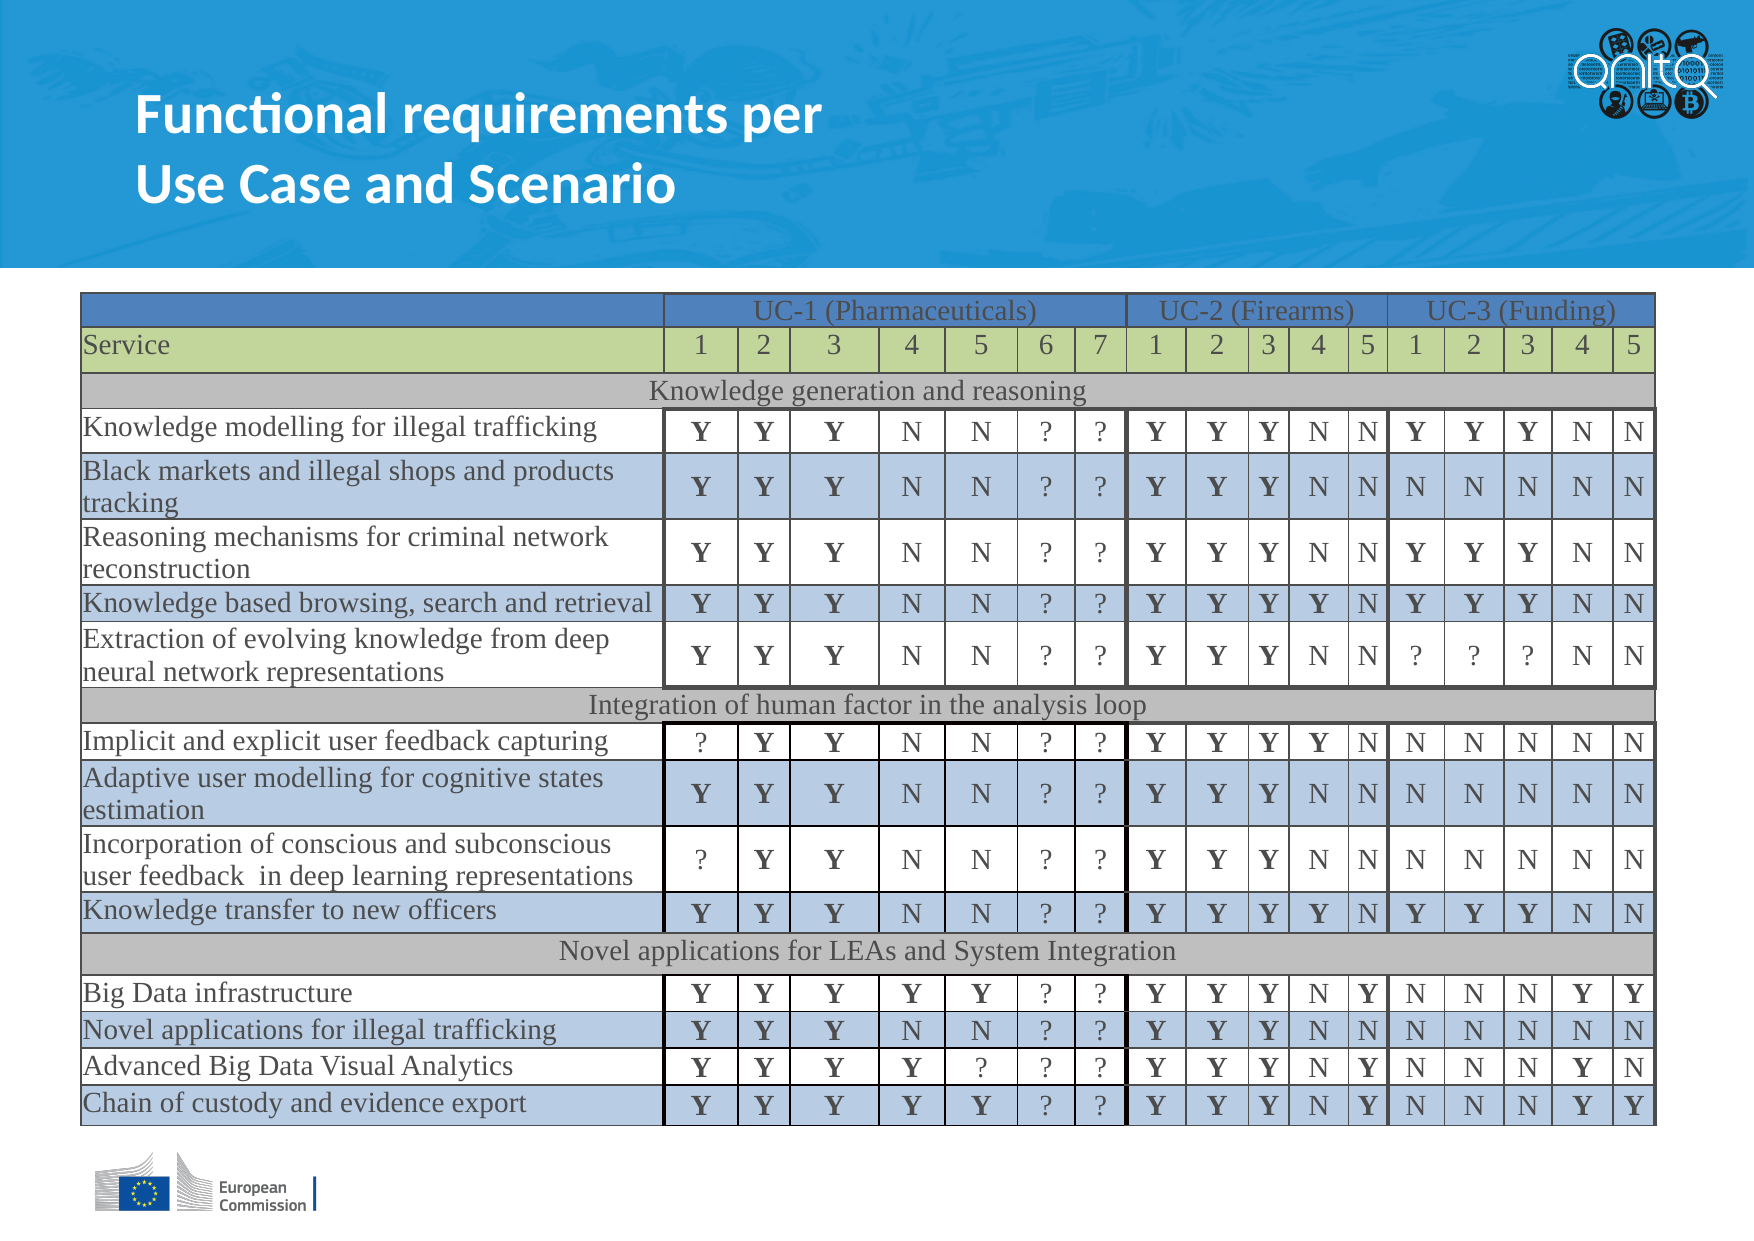

Functional requirements per Use Case and Scenario
|  | UC-1 (Pharmaceuticals) |  |  |  |  |  |  | UC-2 (Firearms) |  |  |  |  | UC-3 (Funding) |  |  |  |  |
| --- | --- | --- | --- | --- | --- | --- | --- | --- | --- | --- | --- | --- | --- | --- | --- | --- | --- |
| Service | 1 | 2 | 3 | 4 | 5 | 6 | 7 | 1 | 2 | 3 | 4 | 5 | 1 | 2 | 3 | 4 | 5 |
| Knowledge generation and reasoning |  |  |  |  |  |  |  |  |  |  |  |  |  |  |  |  |  |
| Knowledge modelling for illegal trafficking | Y | Y | Y | N | N | ? | ? | Y | Y | Y | N | N | Y | Y | Y | N | N |
| Black markets and illegal shops and products tracking | Y | Y | Y | N | N | ? | ? | Y | Y | Y | N | N | N | N | N | N | N |
| Reasoning mechanisms for criminal network reconstruction | Y | Y | Y | N | N | ? | ? | Y | Y | Y | N | N | Y | Y | Y | N | N |
| Knowledge based browsing, search and retrieval | Y | Y | Y | N | N | ? | ? | Y | Y | Y | Y | N | Y | Y | Y | N | N |
| Extraction of evolving knowledge from deep neural network representations | Y | Y | Y | N | N | ? | ? | Y | Y | Y | N | N | ? | ? | ? | N | N |
| Integration of human factor in the analysis loop |  |  |  |  |  |  |  |  |  |  |  |  |  |  |  |  |  |
| Implicit and explicit user feedback capturing | ? | Y | Y | N | N | ? | ? | Y | Y | Y | Y | N | N | N | N | N | N |
| Adaptive user modelling for cognitive states estimation | Y | Y | Y | N | N | ? | ? | Y | Y | Y | N | N | N | N | N | N | N |
| Incorporation of conscious and subconscious user feedback in deep learning representations | ? | Y | Y | N | N | ? | ? | Y | Y | Y | N | N | N | N | N | N | N |
| Knowledge transfer to new officers | Y | Y | Y | N | N | ? | ? | Y | Y | Y | Y | N | Y | Y | Y | N | N |
| Novel applications for LEAs and System Integration |  |  |  |  |  |  |  |  |  |  |  |  |  |  |  |  |  |
| Big Data infrastructure | Y | Y | Y | Y | Y | ? | ? | Y | Y | Y | N | Y | N | N | N | Y | Y |
| Novel applications for illegal trafficking | Y | Y | Y | N | N | ? | ? | Y | Y | Y | N | N | N | N | N | N | N |
| Advanced Big Data Visual Analytics | Y | Y | Y | Y | ? | ? | ? | Y | Y | Y | N | Y | N | N | N | Y | N |
| Chain of custody and evidence export | Y | Y | Y | Y | Y | ? | ? | Y | Y | Y | N | Y | N | N | N | Y | Y |